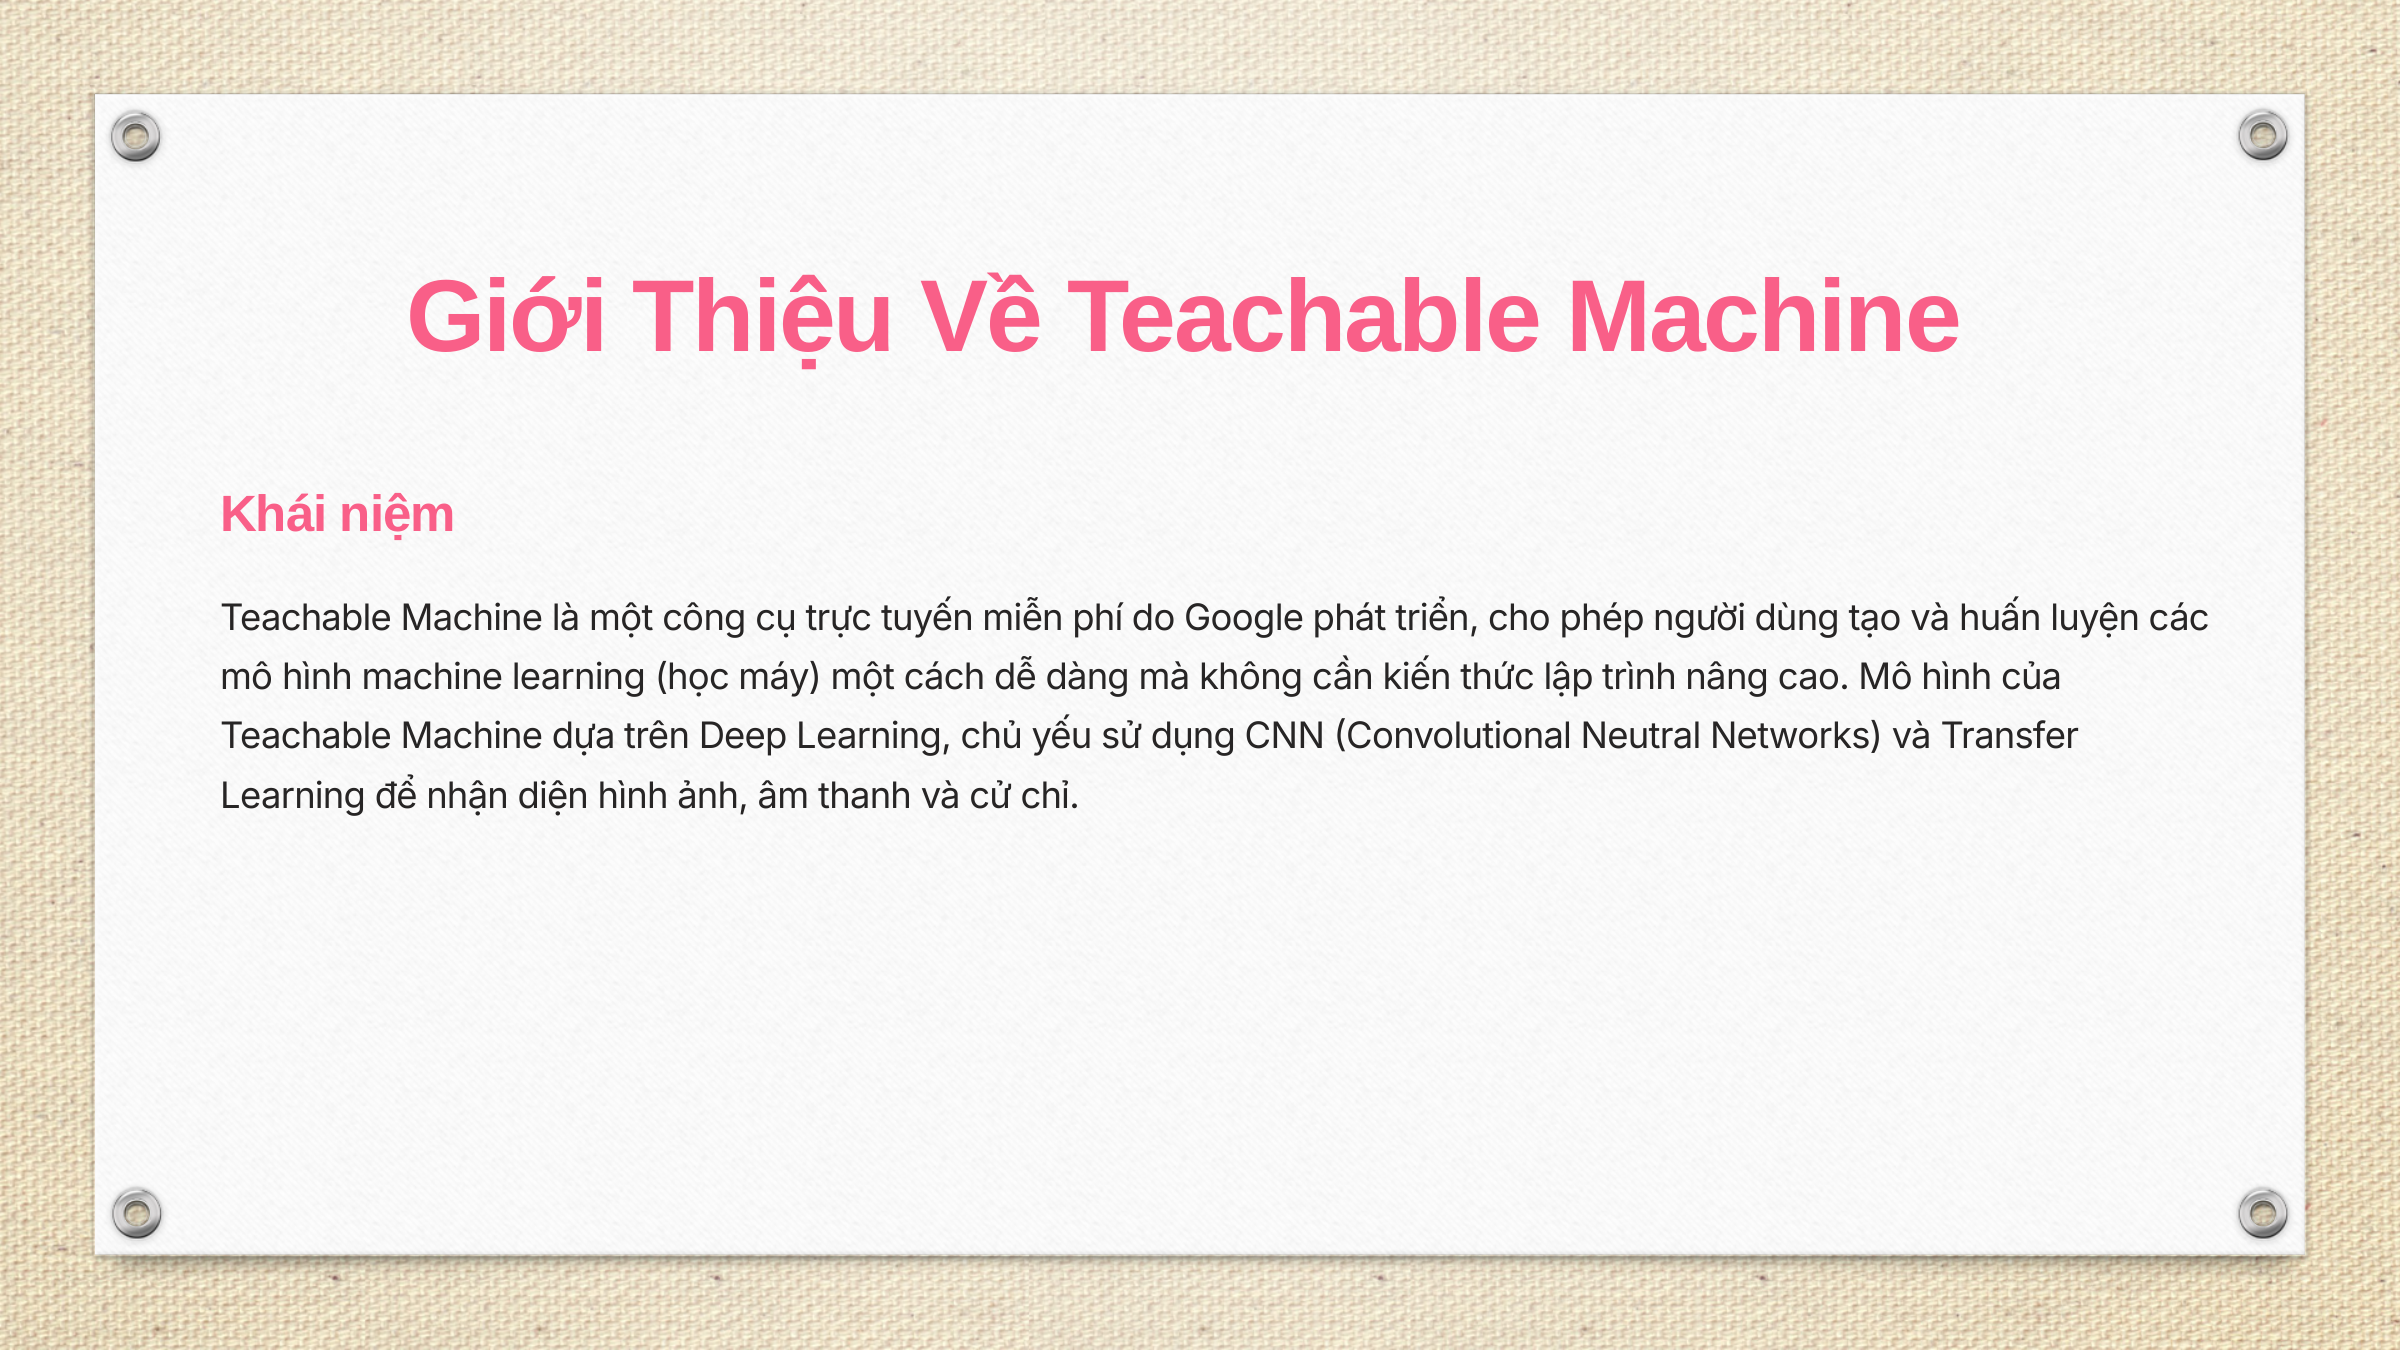

Giới Thiệu Về Teachable Machine
Khái niệm
Teachable Machine là một công cụ trực tuyến miễn phí do Google phát triển, cho phép người dùng tạo và huấn luyện các mô hình machine learning (học máy) một cách dễ dàng mà không cần kiến thức lập trình nâng cao. Mô hình của Teachable Machine dựa trên Deep Learning, chủ yếu sử dụng CNN (Convolutional Neutral Networks) và Transfer Learning để nhận diện hình ảnh, âm thanh và cử chỉ.